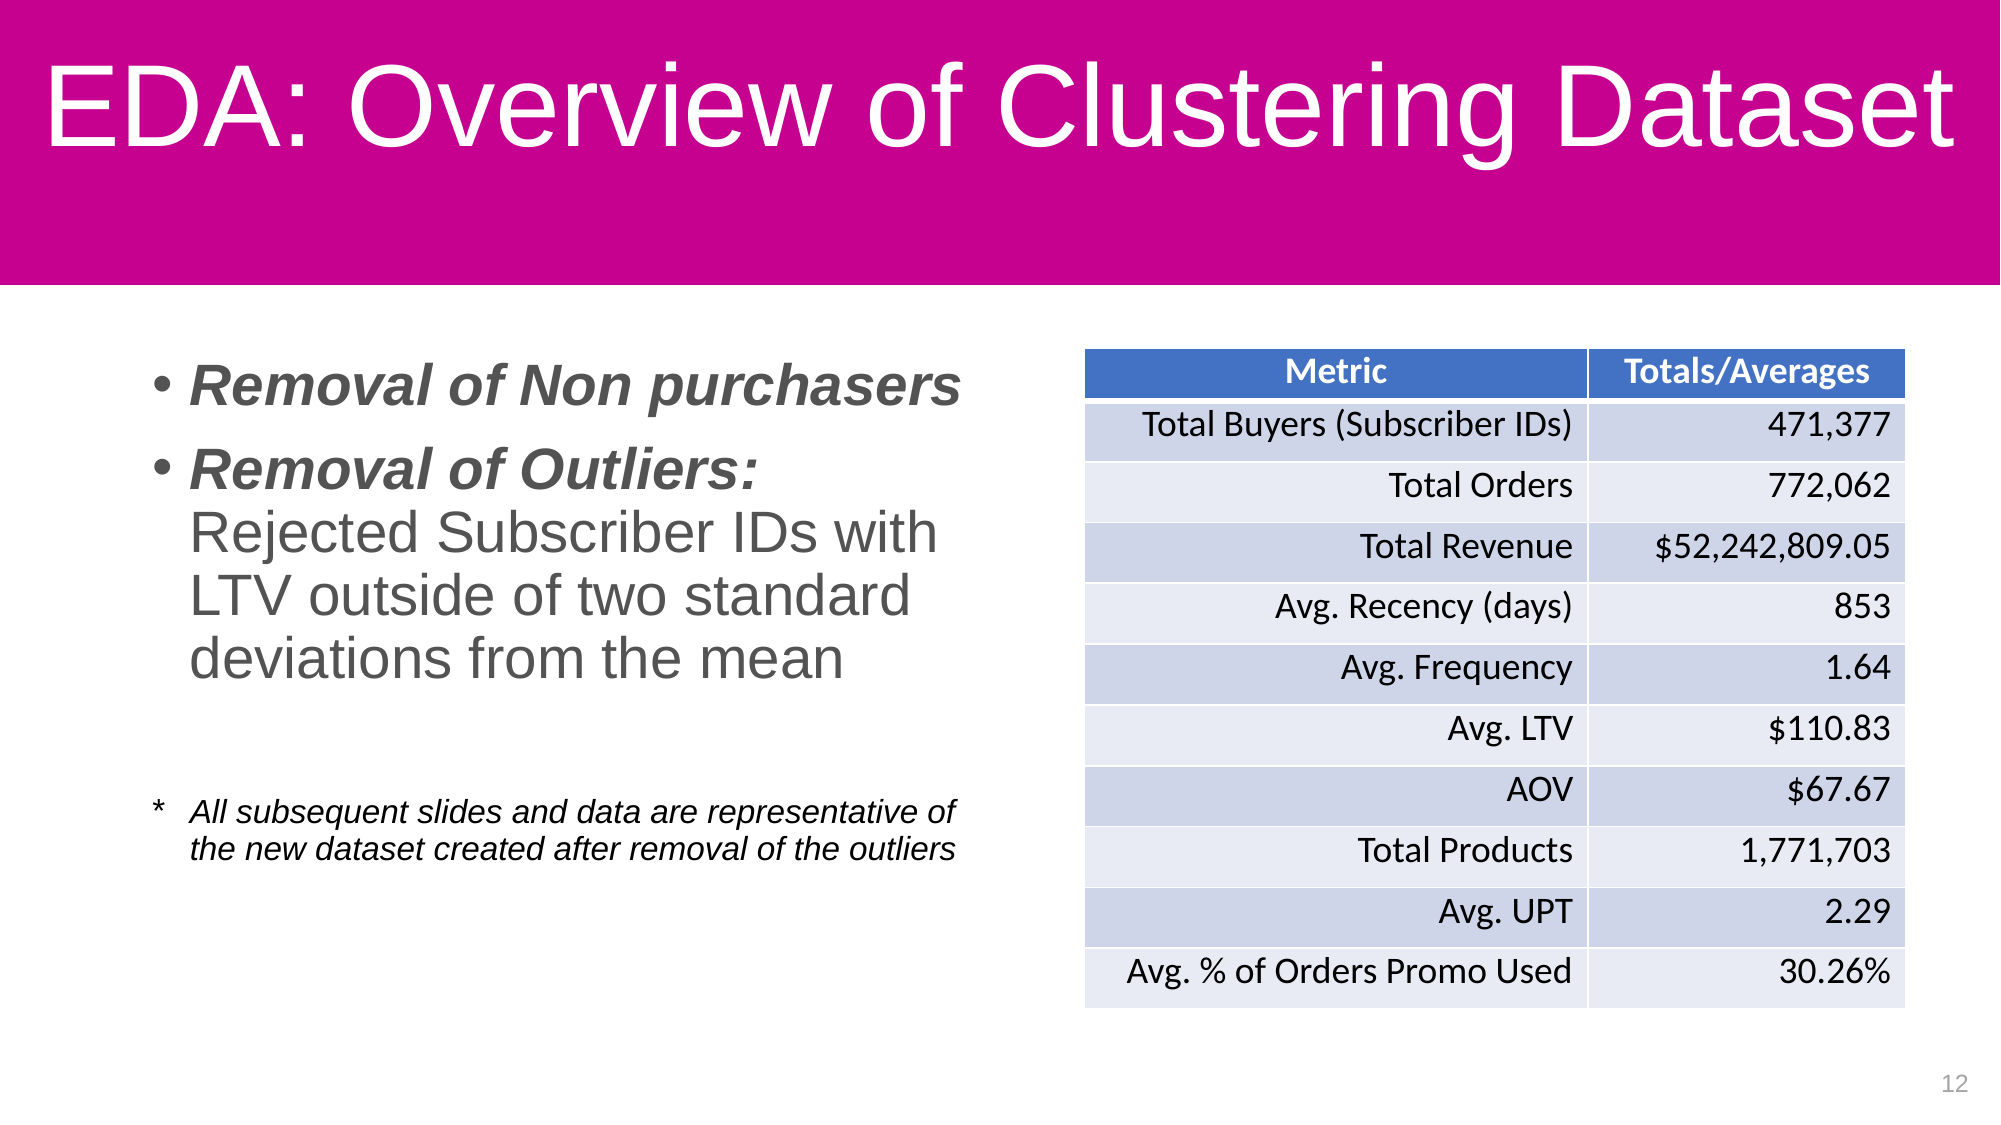

EDA: Overview of Clustering Dataset
Removal of Non purchasers
Removal of Outliers: Rejected Subscriber IDs with LTV outside of two standard deviations from the mean

All subsequent slides and data are representative of the new dataset created after removal of the outliers
| Metric | Totals/Averages |
| --- | --- |
| Total Buyers (Subscriber IDs) | 471,377 |
| Total Orders | 772,062 |
| Total Revenue | $52,242,809.05 |
| Avg. Recency (days) | 853 |
| Avg. Frequency | 1.64 |
| Avg. LTV | $110.83 |
| AOV | $67.67 |
| Total Products | 1,771,703 |
| Avg. UPT | 2.29 |
| Avg. % of Orders Promo Used | 30.26% |
12